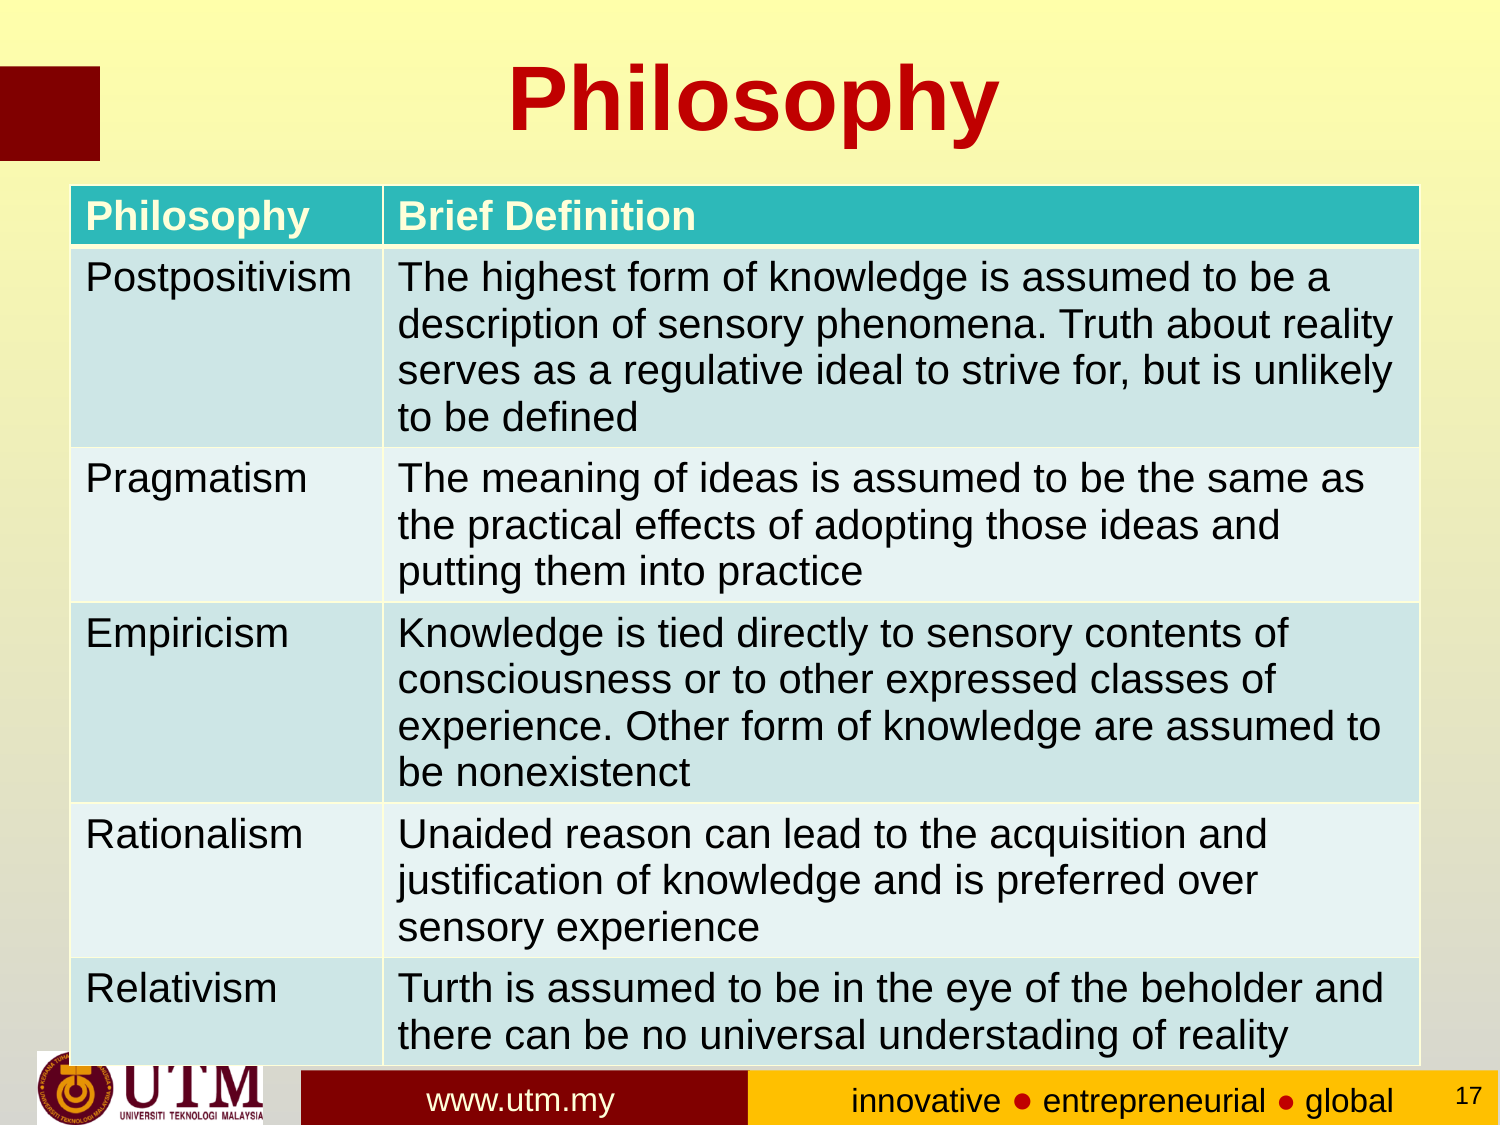

# Philosophy
| Philosophy | Brief Definition |
| --- | --- |
| Postpositivism | The highest form of knowledge is assumed to be a description of sensory phenomena. Truth about reality serves as a regulative ideal to strive for, but is unlikely to be defined |
| Pragmatism | The meaning of ideas is assumed to be the same as the practical effects of adopting those ideas and putting them into practice |
| Empiricism | Knowledge is tied directly to sensory contents of consciousness or to other expressed classes of experience. Other form of knowledge are assumed to be nonexistenct |
| Rationalism | Unaided reason can lead to the acquisition and justification of knowledge and is preferred over sensory experience |
| Relativism | Turth is assumed to be in the eye of the beholder and there can be no universal understading of reality |